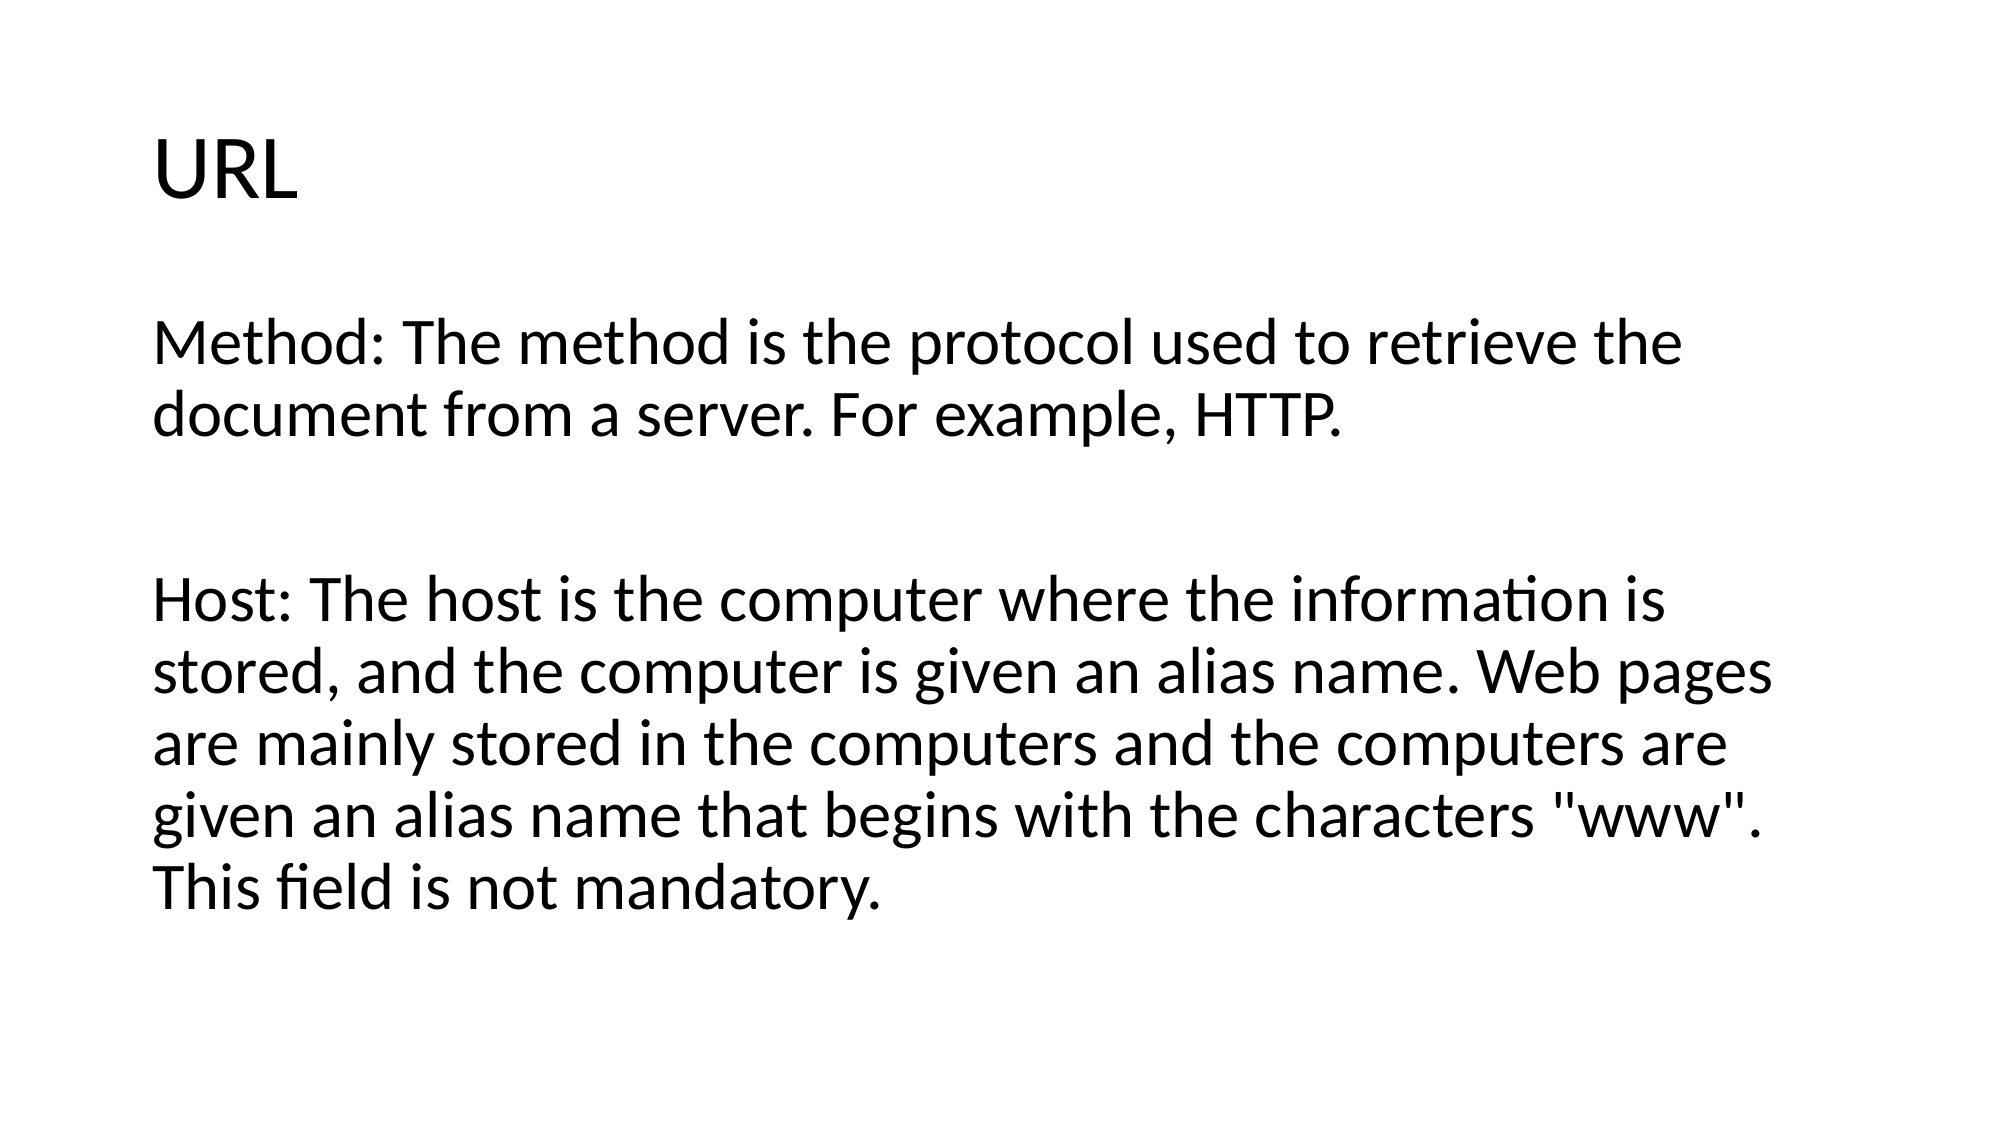

# URL
Method: The method is the protocol used to retrieve the document from a server. For example, HTTP.

Host: The host is the computer where the information is stored, and the computer is given an alias name. Web pages are mainly stored in the computers and the computers are given an alias name that begins with the characters "www". This field is not mandatory.